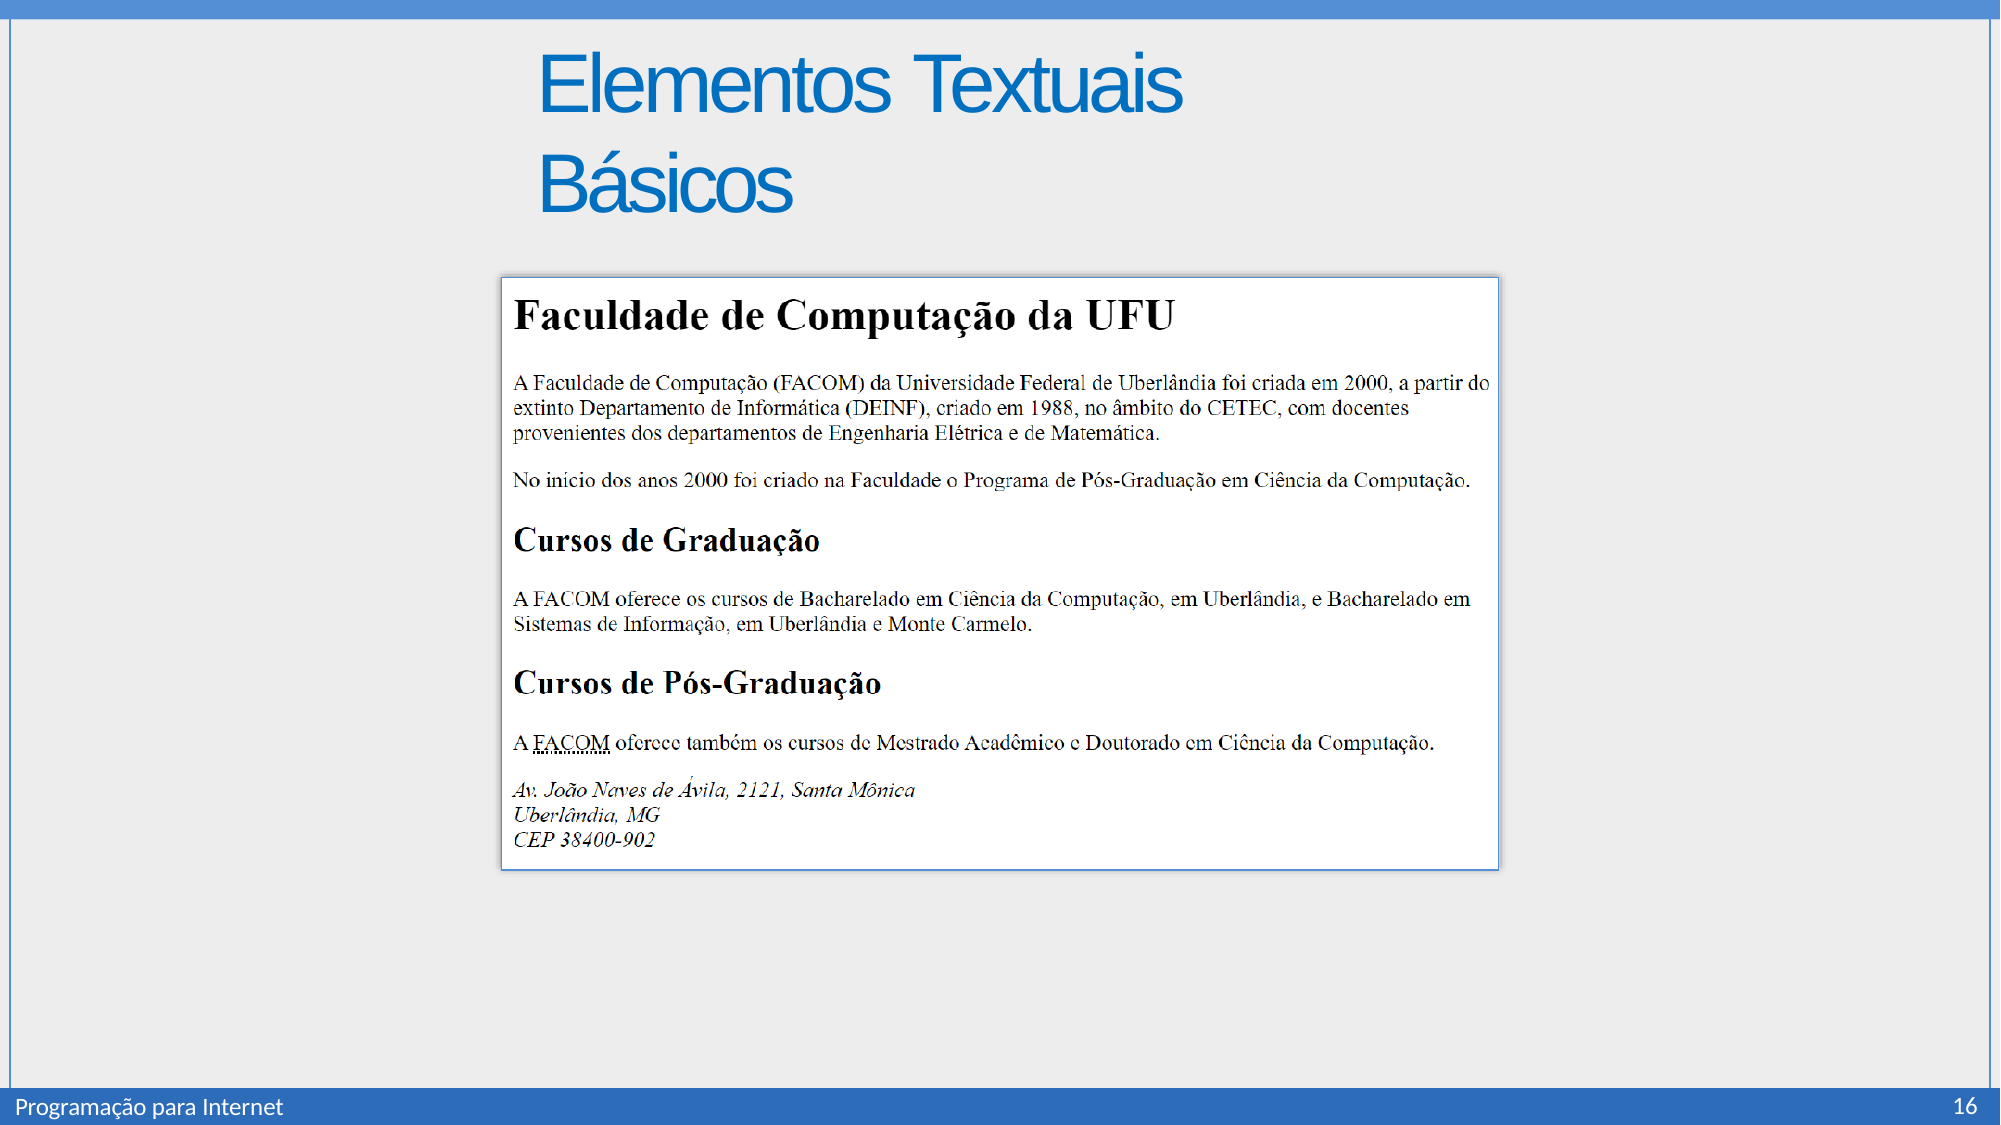

# Elementos Textuais Básicos

16
Programação para Internet